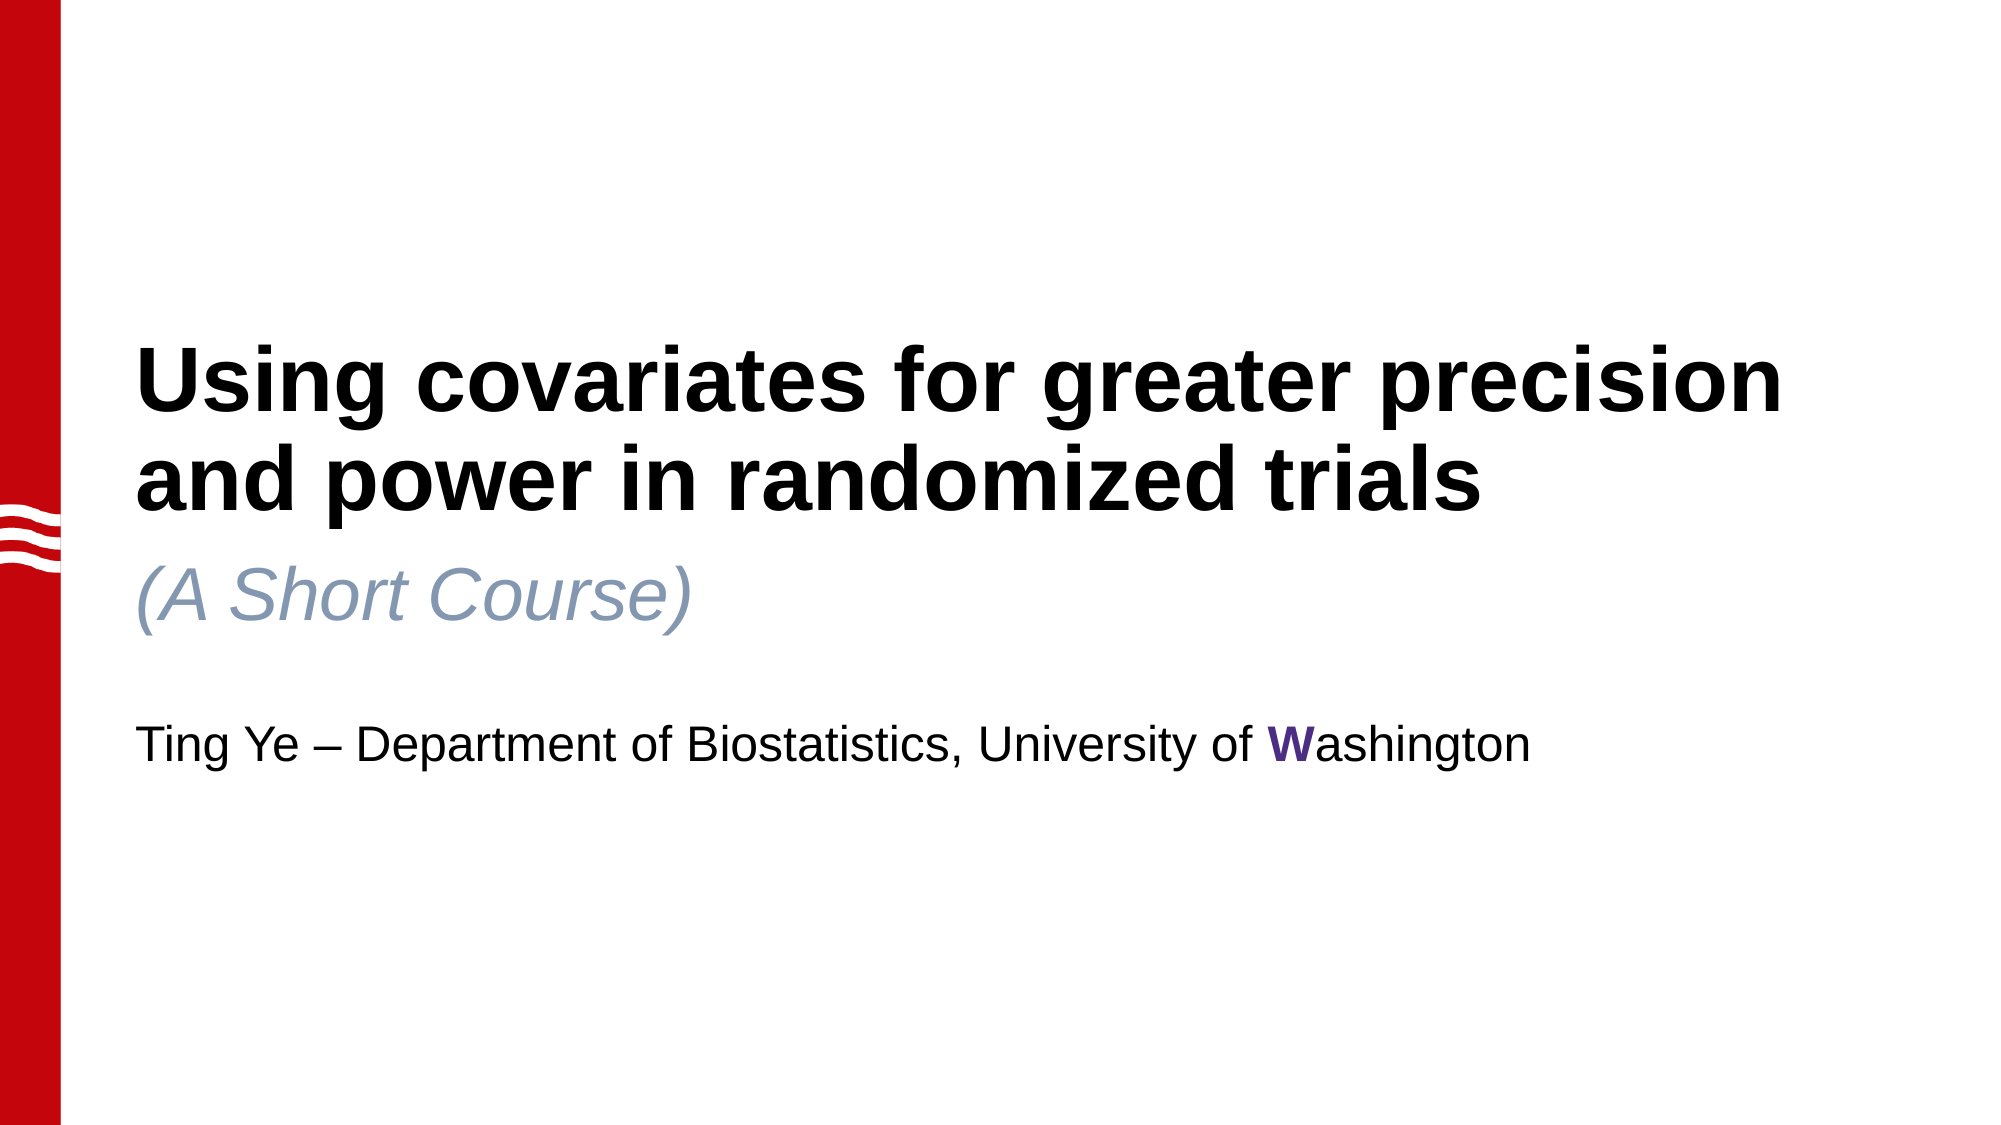

Using covariates for greater precision and power in randomized trials
(A Short Course)
Ting Ye – Department of Biostatistics, University of Washington